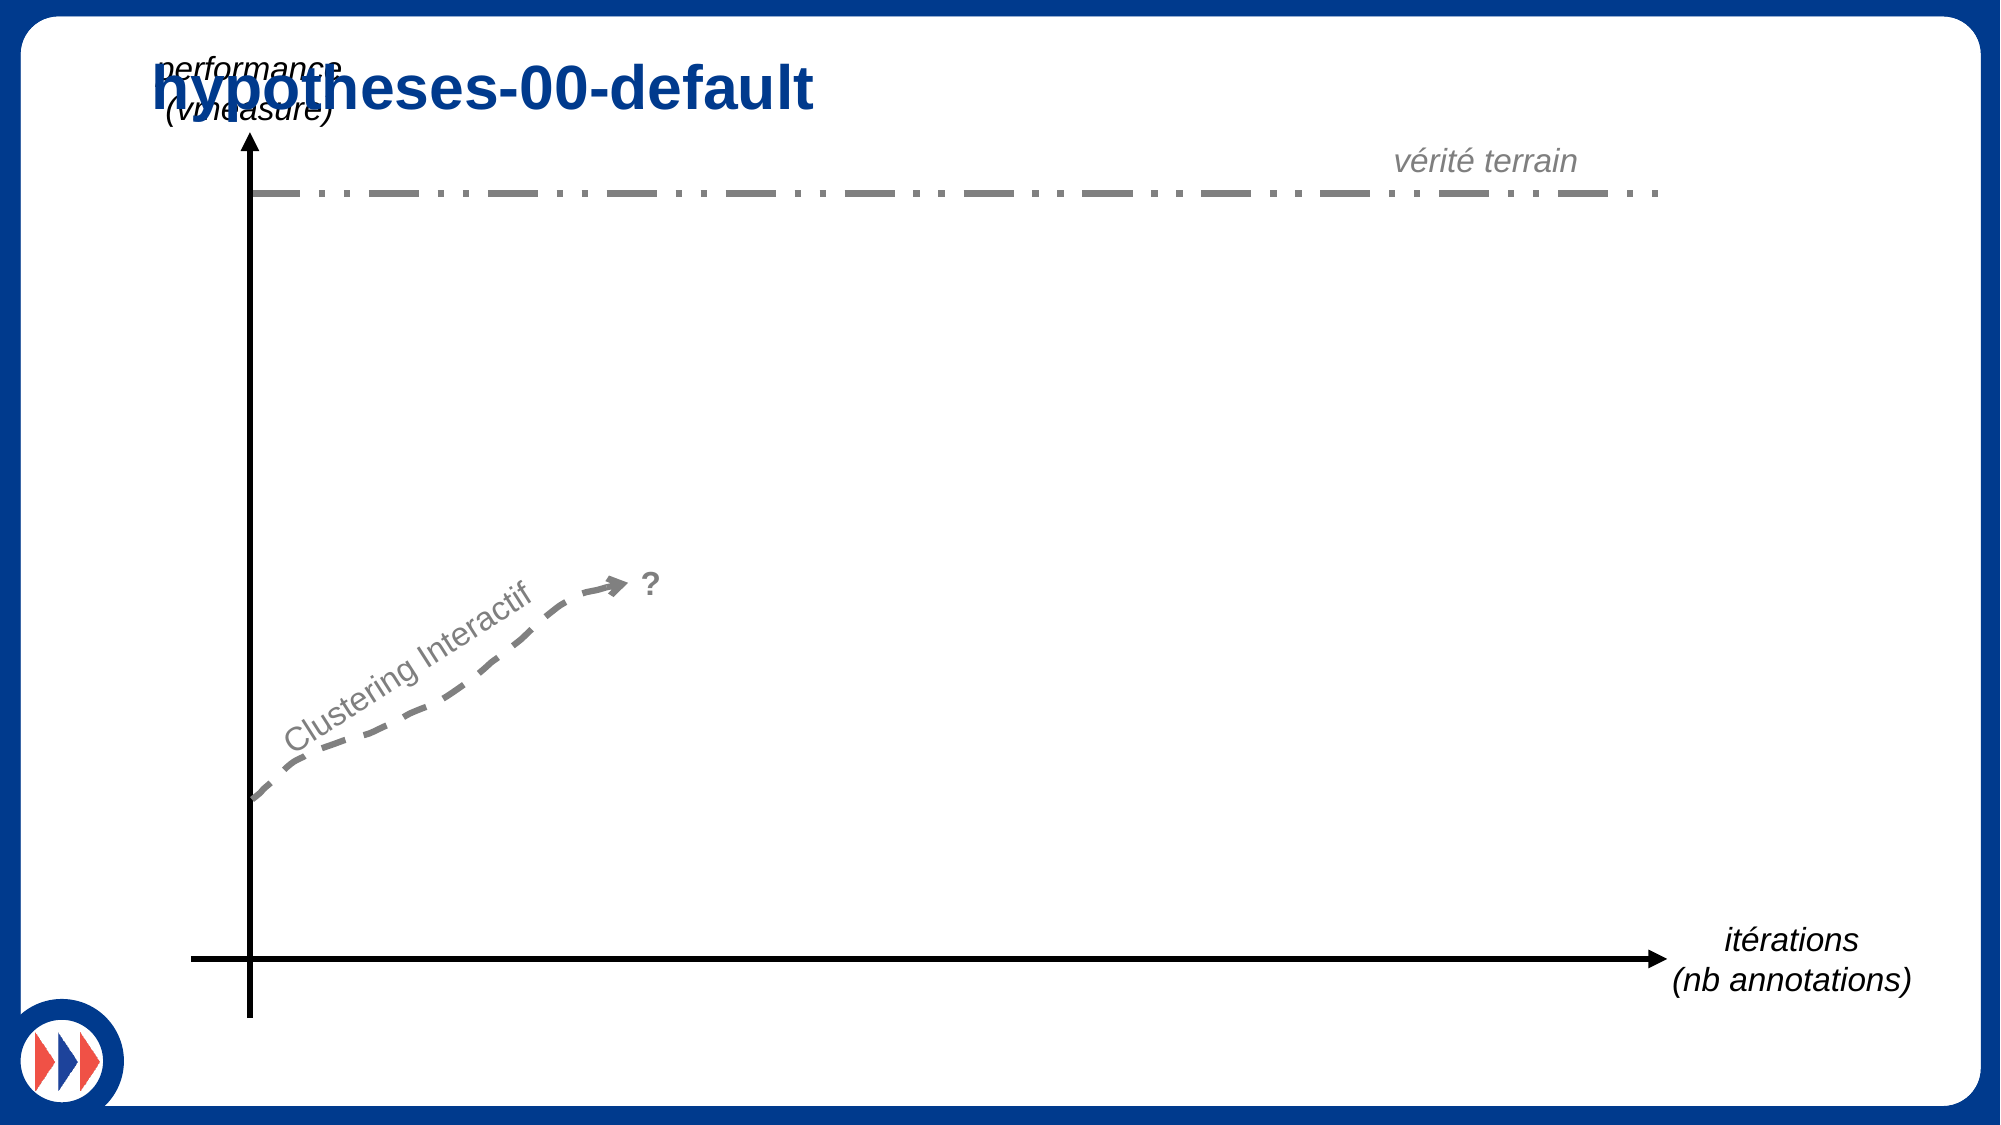

performance
(vmeasure)

itérations
(nb annotations)
vérité terrain
?

Clustering Interactif

# hypotheses-00-default